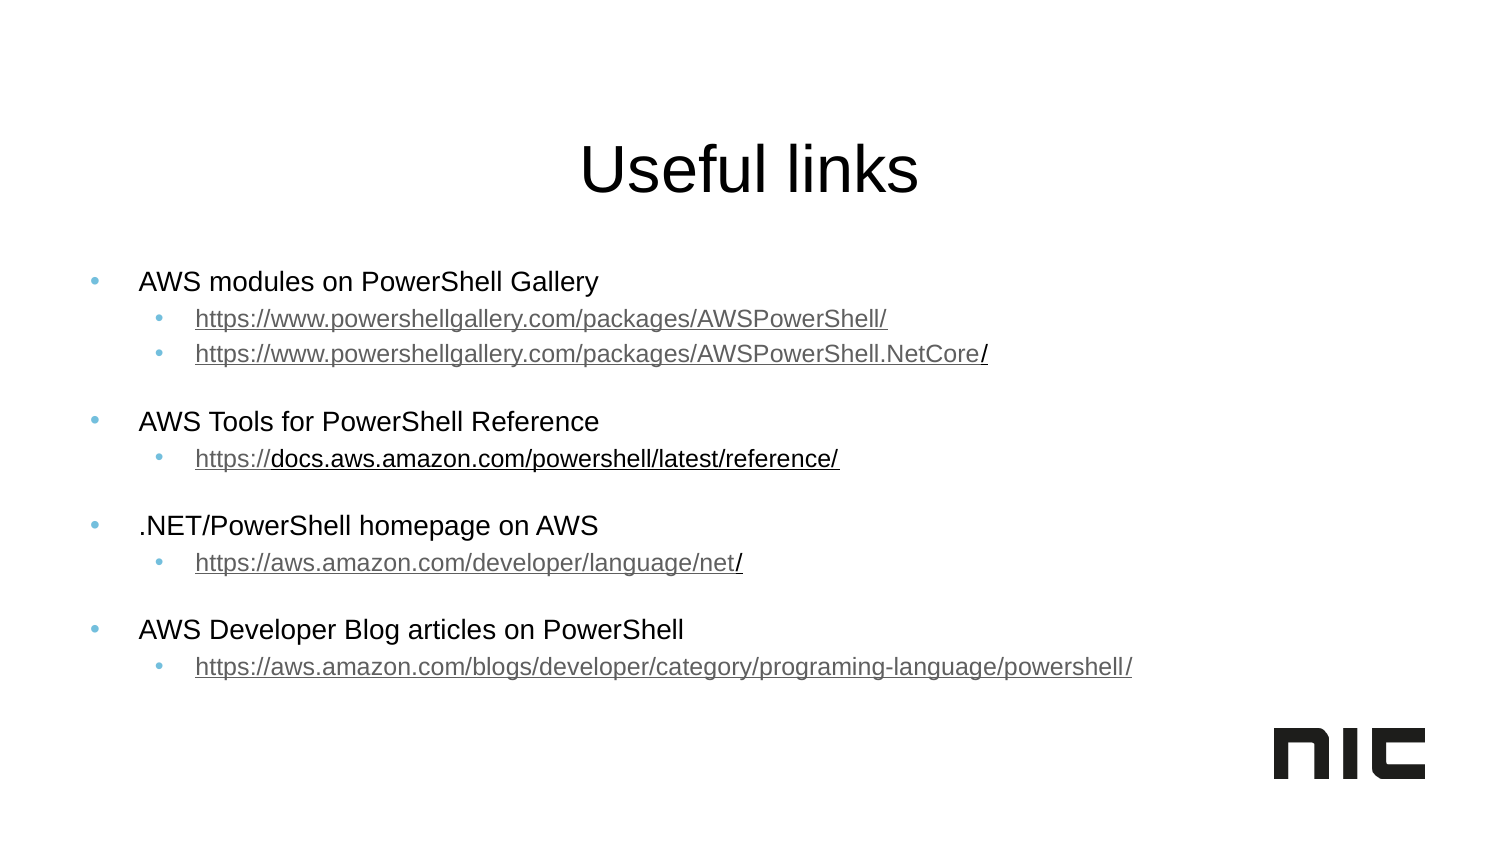

# Useful links
AWS modules on PowerShell Gallery
https://www.powershellgallery.com/packages/AWSPowerShell/
https://www.powershellgallery.com/packages/AWSPowerShell.NetCore/
AWS Tools for PowerShell Reference
https://docs.aws.amazon.com/powershell/latest/reference/
.NET/PowerShell homepage on AWS
https://aws.amazon.com/developer/language/net/
AWS Developer Blog articles on PowerShell
https://aws.amazon.com/blogs/developer/category/programing-language/powershell/